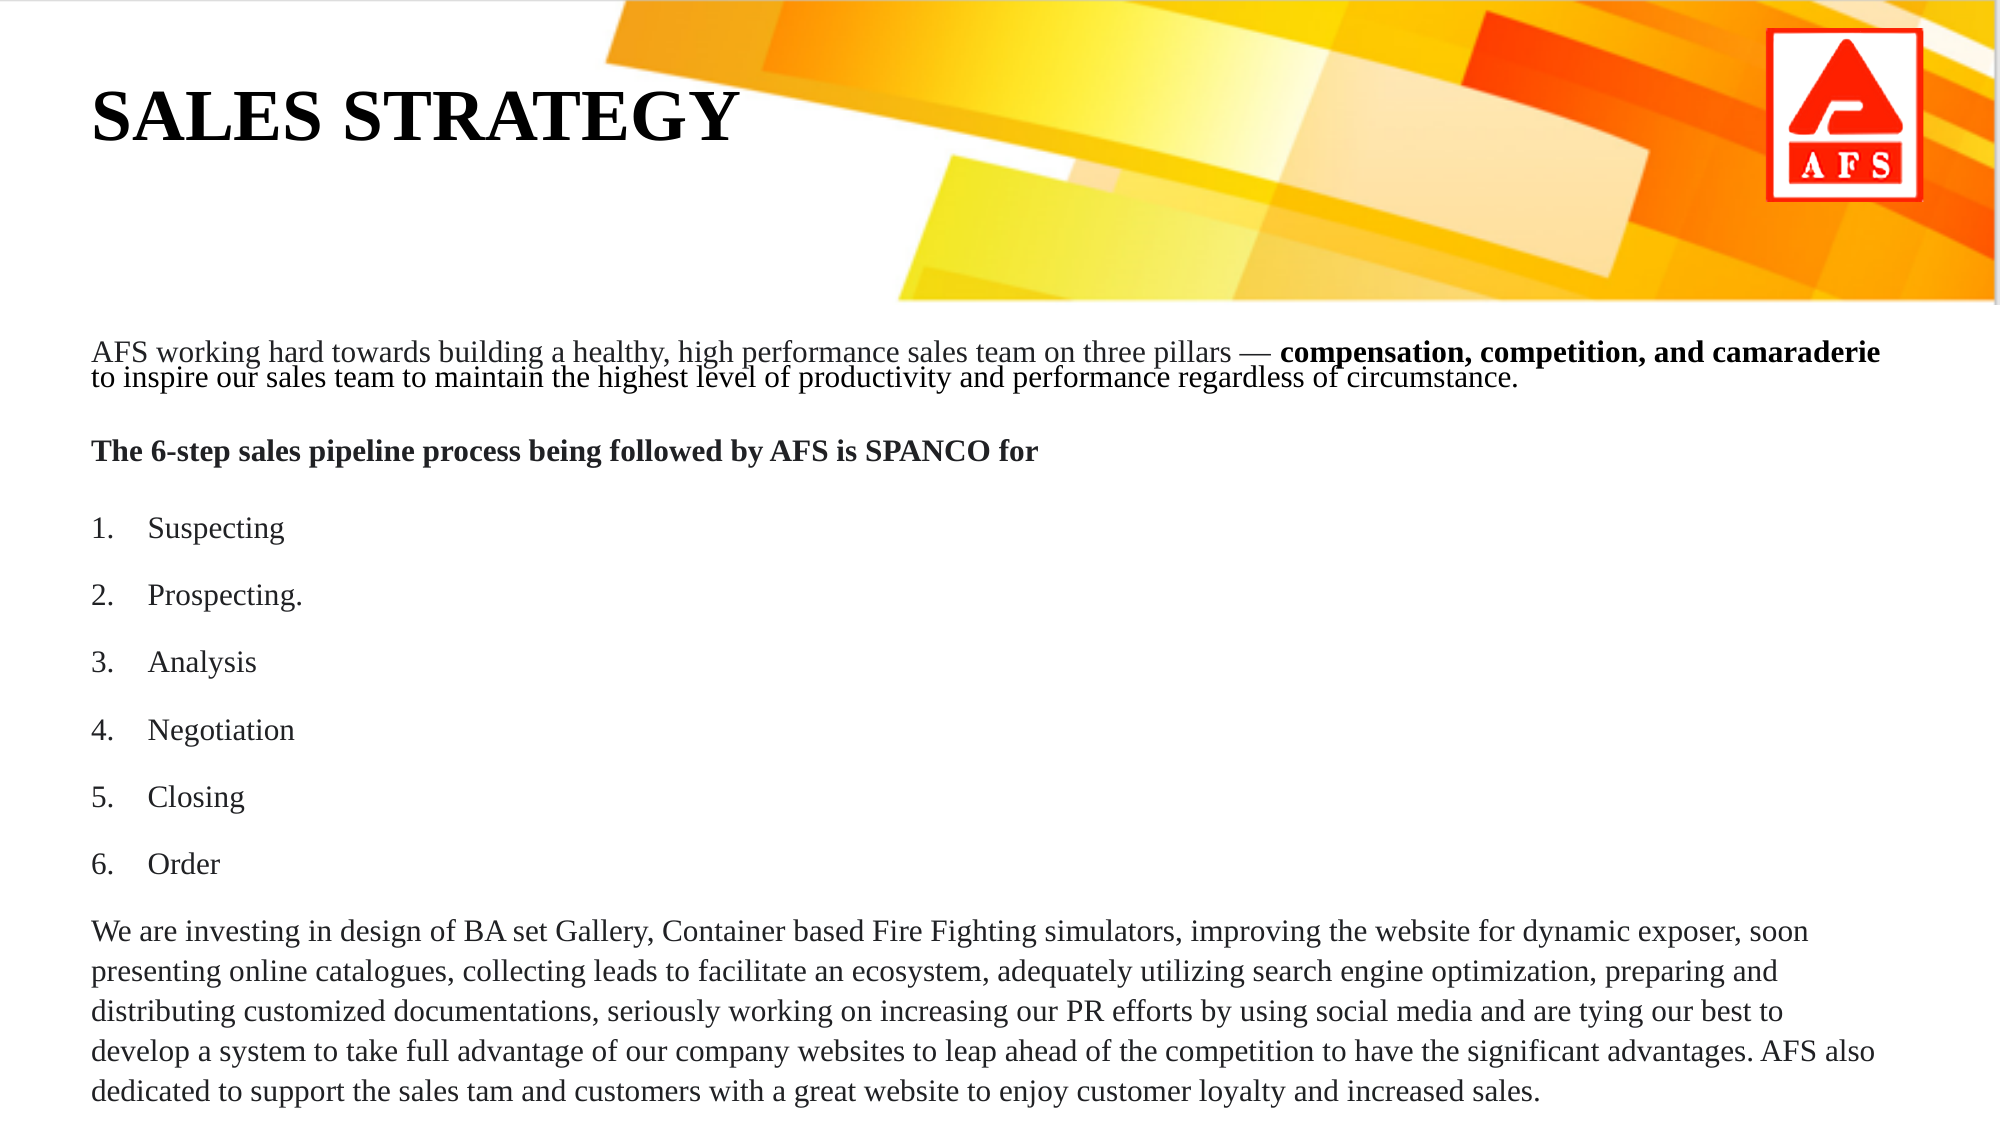

SALES STRATEGY
AFS working hard towards building a healthy, high performance sales team on three pillars — compensation, competition, and camaraderie to inspire our sales team to maintain the highest level of productivity and performance regardless of circumstance.
The 6-step sales pipeline process being followed by AFS is SPANCO for
Suspecting
Prospecting.
Analysis
Negotiation
Closing
Order
We are investing in design of BA set Gallery, Container based Fire Fighting simulators, improving the website for dynamic exposer, soon presenting online catalogues, collecting leads to facilitate an ecosystem, adequately utilizing search engine optimization, preparing and distributing customized documentations, seriously working on increasing our PR efforts by using social media and are tying our best to develop a system to take full advantage of our company websites to leap ahead of the competition to have the significant advantages. AFS also dedicated to support the sales tam and customers with a great website to enjoy customer loyalty and increased sales.